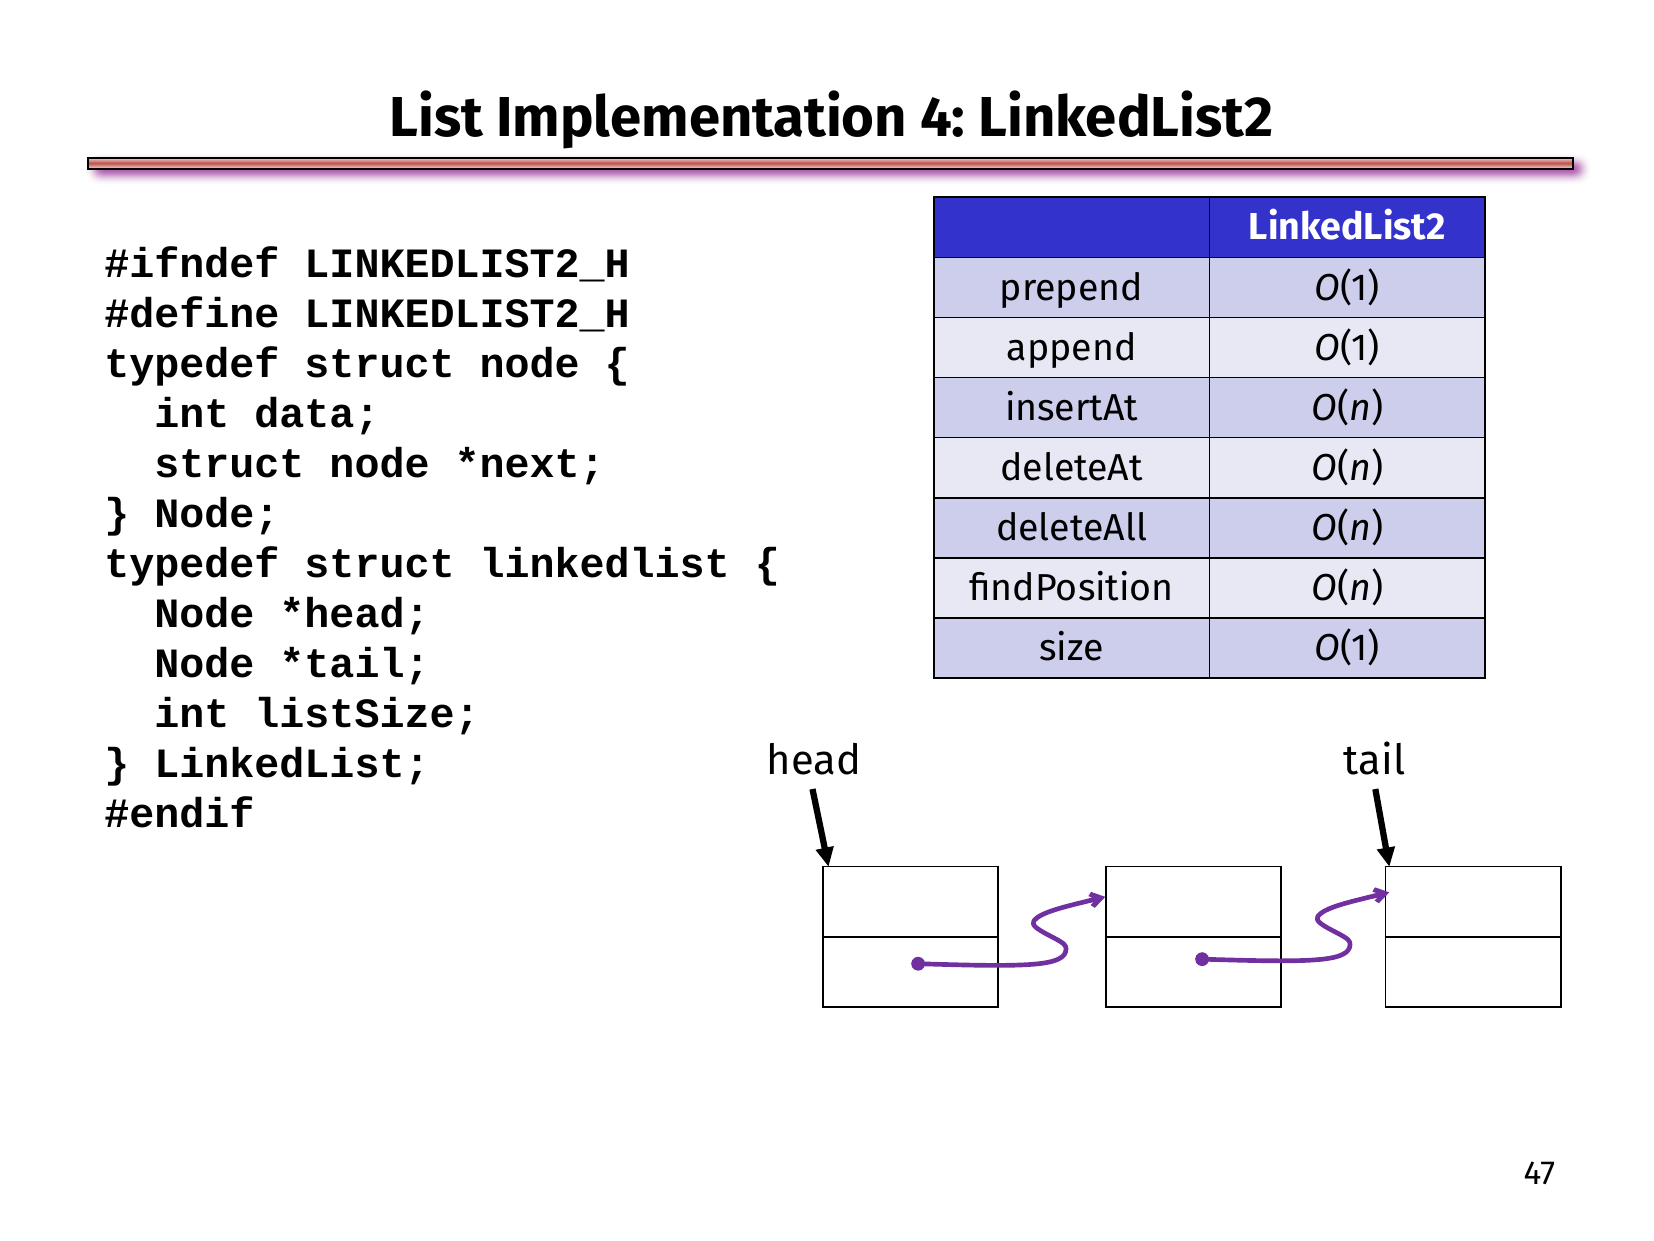

List Implementation 4: LinkedList2

#ifndef LINKEDLIST2_H
#define LINKEDLIST2_H
typedef struct node {
  int data;
  struct node *next;
} Node;
typedef struct linkedlist {
  Node *head;
  Node *tail;
  int listSize;
} LinkedList;
#endif
|  | LinkedList2 |
| --- | --- |
| prepend | O(1) |
| append | O(1) |
| insertAt | O(n) |
| deleteAt | O(n) |
| deleteAll | O(n) |
| findPosition | O(n) |
| size | O(1) |
head
tail

|  |
| --- |
|  |
|  |
| --- |
|  |
|  |
| --- |
|  |

47